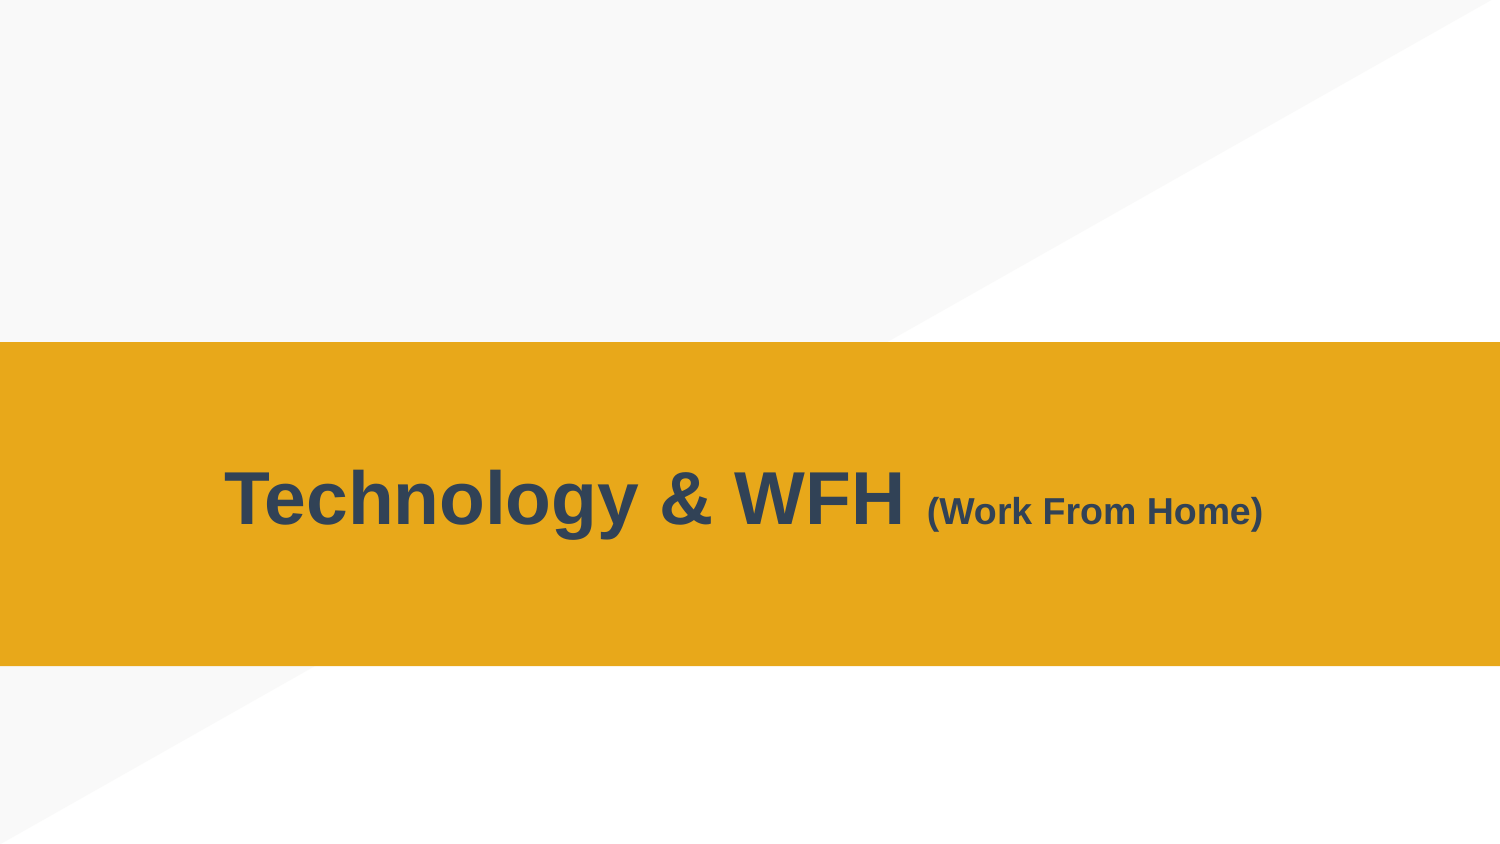

# Technology & WFH (Work From Home)